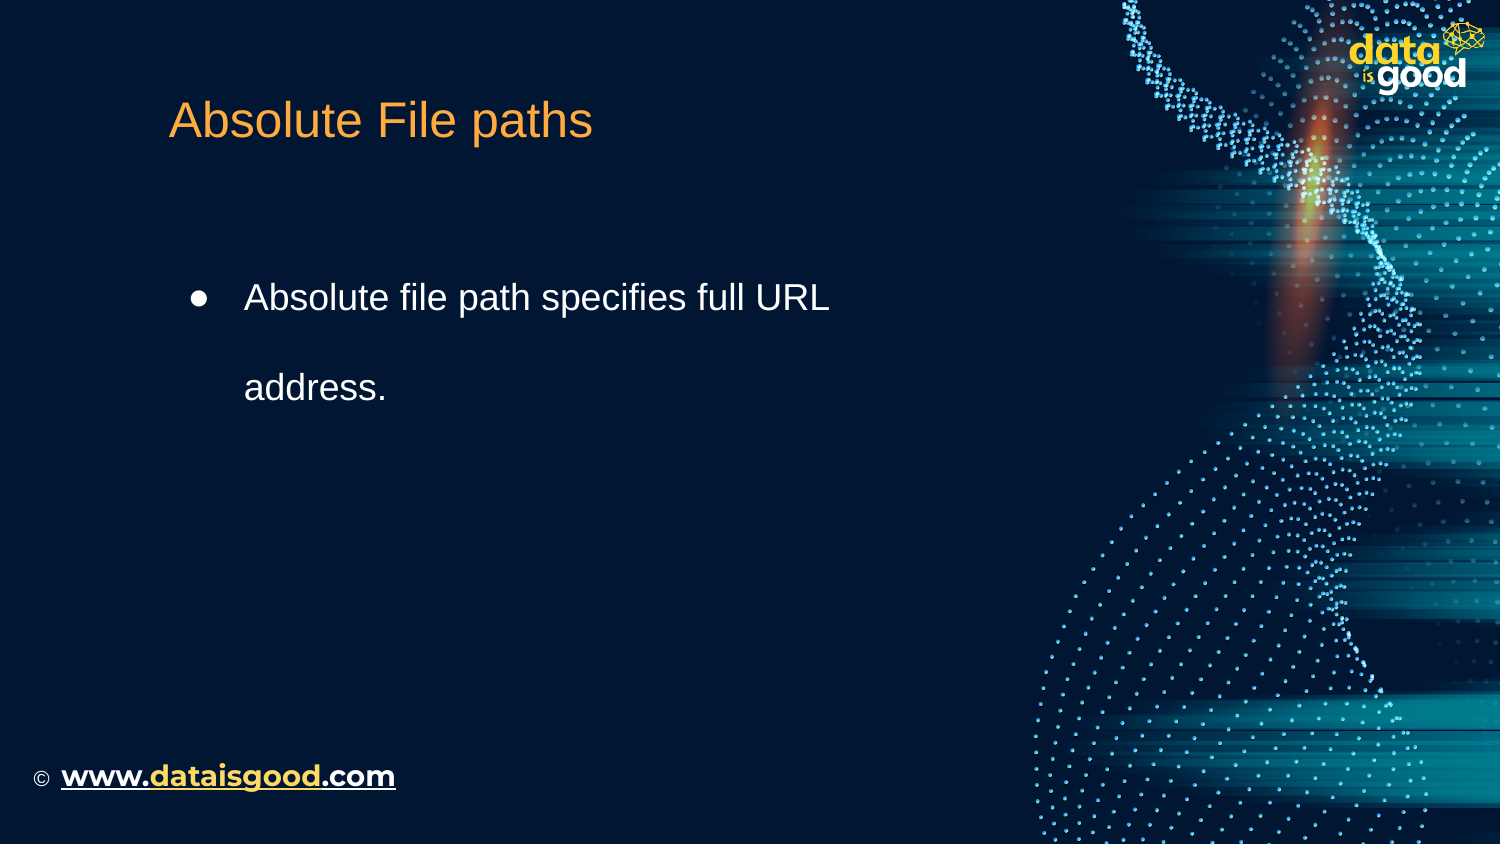

# Absolute File paths
Absolute file path specifies full URL address.